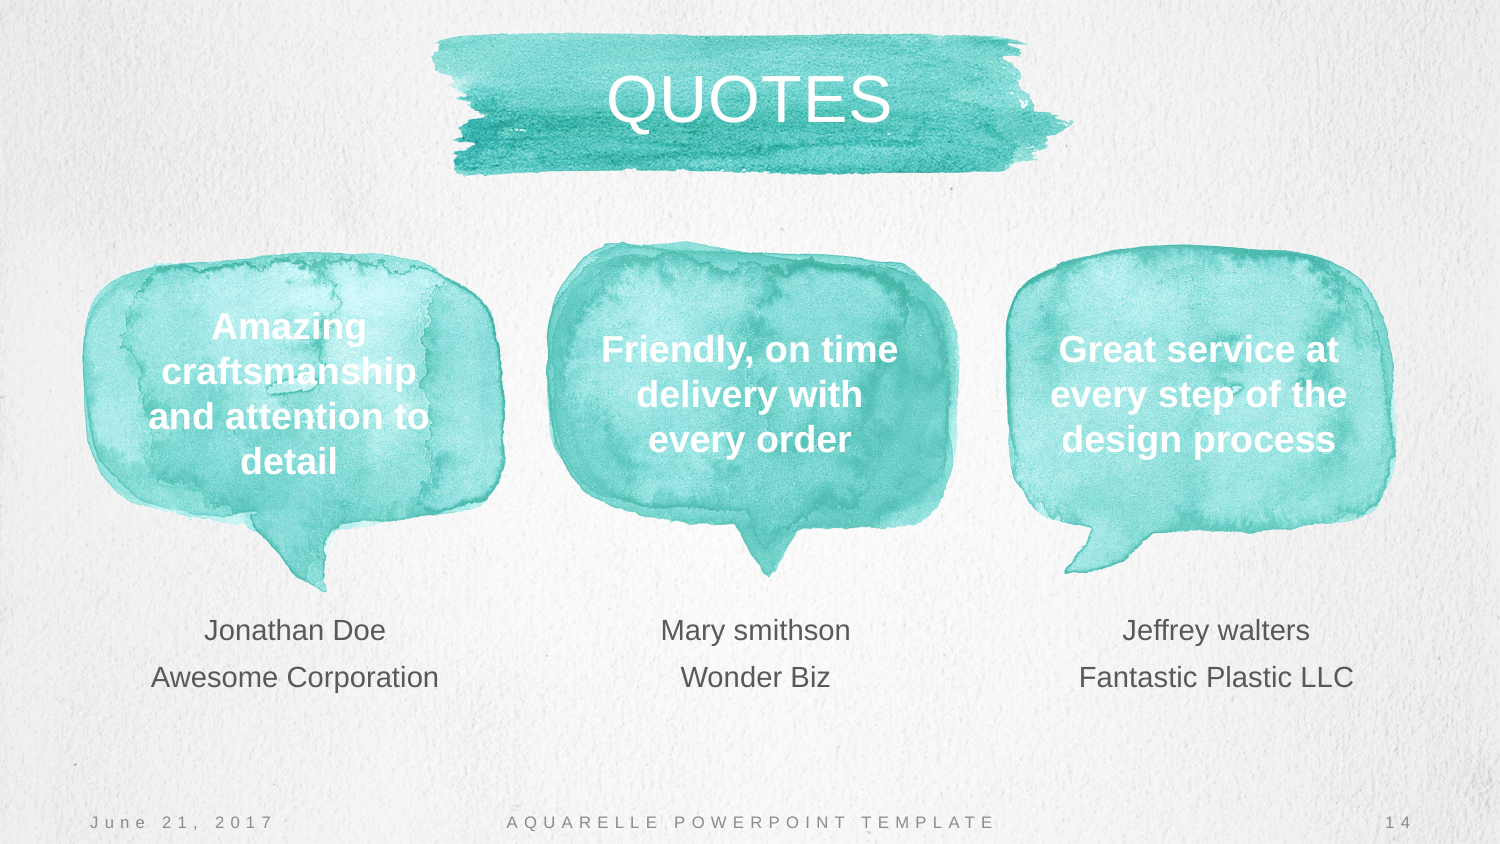

# QUOTES
Amazing craftsmanship and attention to detail
Friendly, on time delivery with every order
Great service at every step of the design process
Jonathan Doe
Mary smithson
Jeffrey walters
Awesome Corporation
Wonder Biz
Fantastic Plastic LLC
AQUARELLE POWERPOINT TEMPLATE
June 21, 2017
14